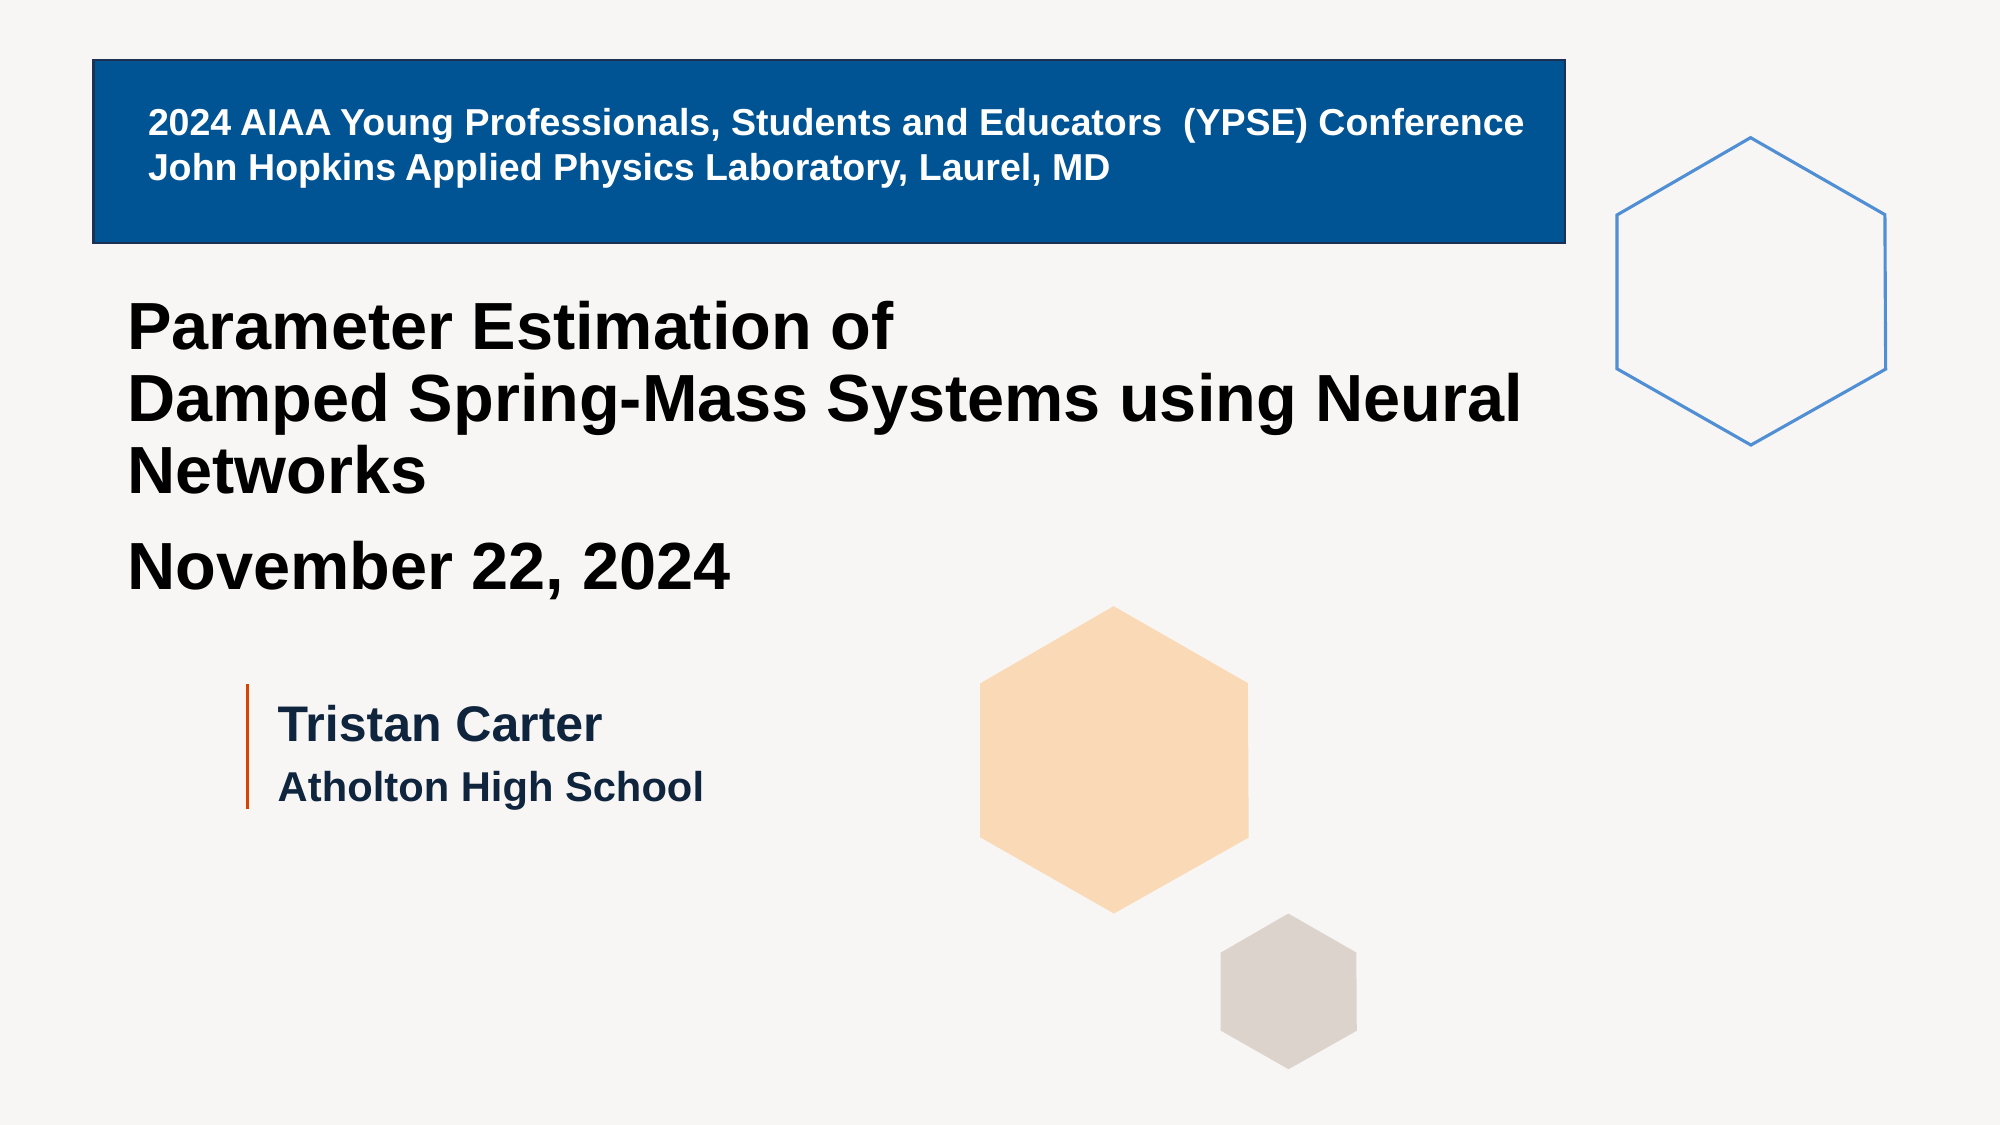

2024 AIAA Young Professionals, Students and Educators  (YPSE) Conference
John Hopkins Applied Physics Laboratory, Laurel, MD

# Parameter Estimation of Damped Spring-Mass Systems using Neural Networks
November 22, 2024

Tristan Carter
Atholton High School